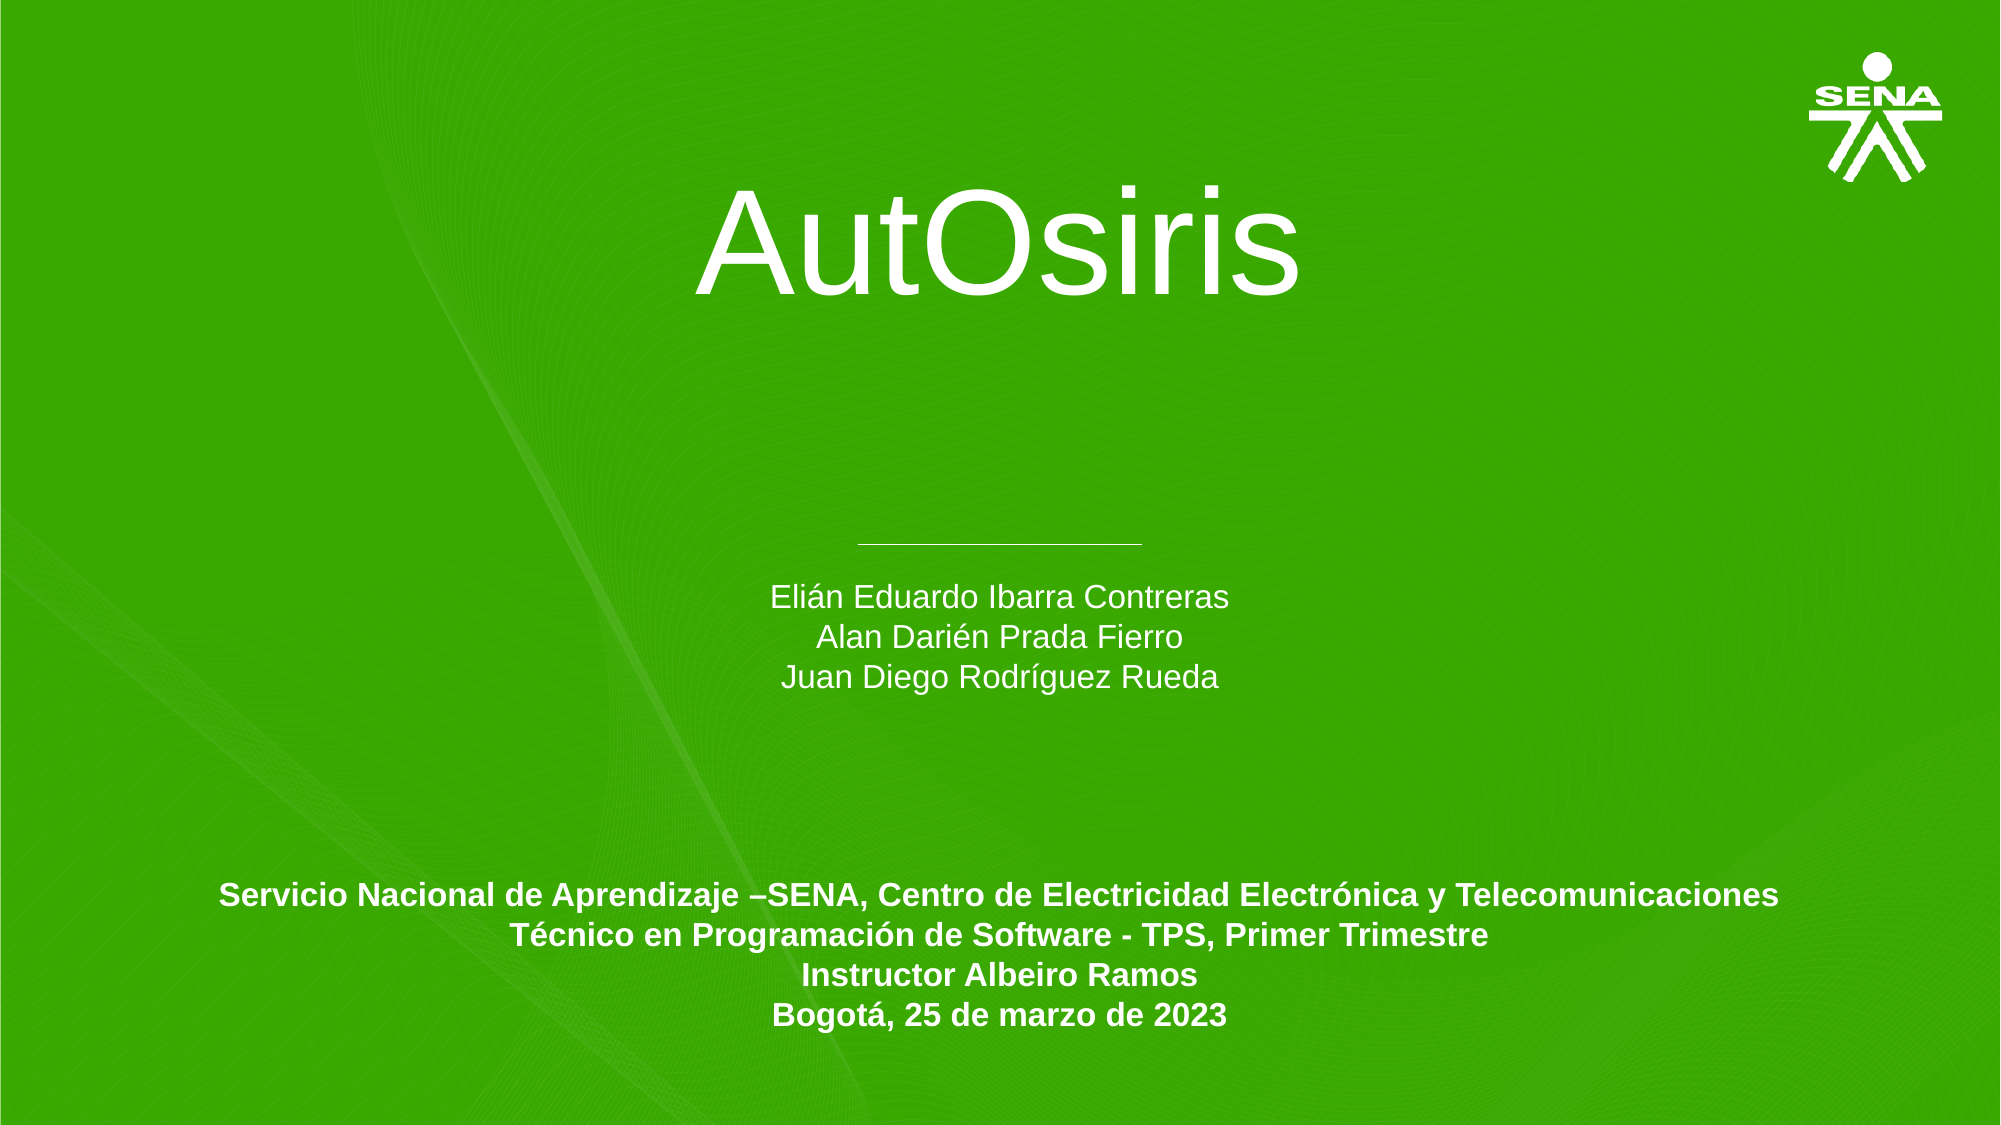

AutOsiris
Elián Eduardo Ibarra Contreras
Alan Darién Prada Fierro
Juan Diego Rodríguez Rueda
Servicio Nacional de Aprendizaje –SENA, Centro de Electricidad Electrónica y Telecomunicaciones
Técnico en Programación de Software - TPS, Primer Trimestre
Instructor Albeiro Ramos
Bogotá, 25 de marzo de 2023